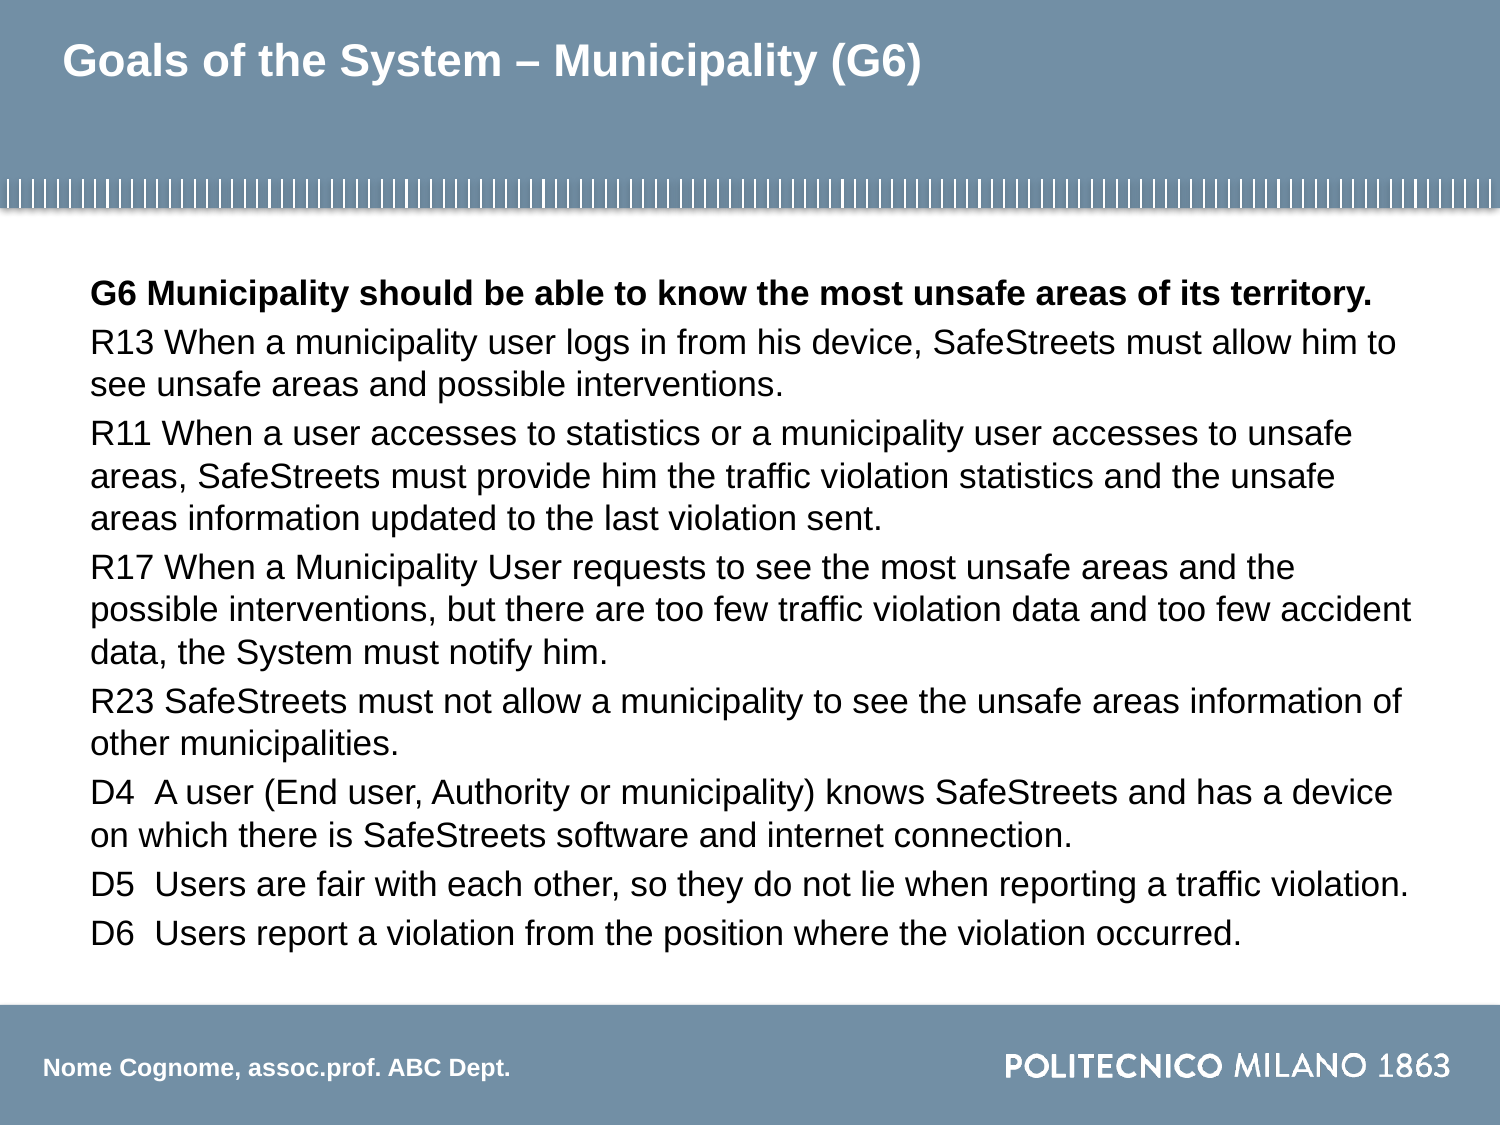

# Goals of the System – Municipality (G6)
G6 Municipality should be able to know the most unsafe areas of its territory.
R13 When a municipality user logs in from his device, SafeStreets must allow him to see unsafe areas and possible interventions.
R11 When a user accesses to statistics or a municipality user accesses to unsafe areas, SafeStreets must provide him the traffic violation statistics and the unsafe areas information updated to the last violation sent.
R17 When a Municipality User requests to see the most unsafe areas and the possible interventions, but there are too few traffic violation data and too few accident data, the System must notify him.
R23 SafeStreets must not allow a municipality to see the unsafe areas information of other municipalities.
D4  A user (End user, Authority or municipality) knows SafeStreets and has a device on which there is SafeStreets software and internet connection.
D5  Users are fair with each other, so they do not lie when reporting a traffic violation.
D6  Users report a violation from the position where the violation occurred.